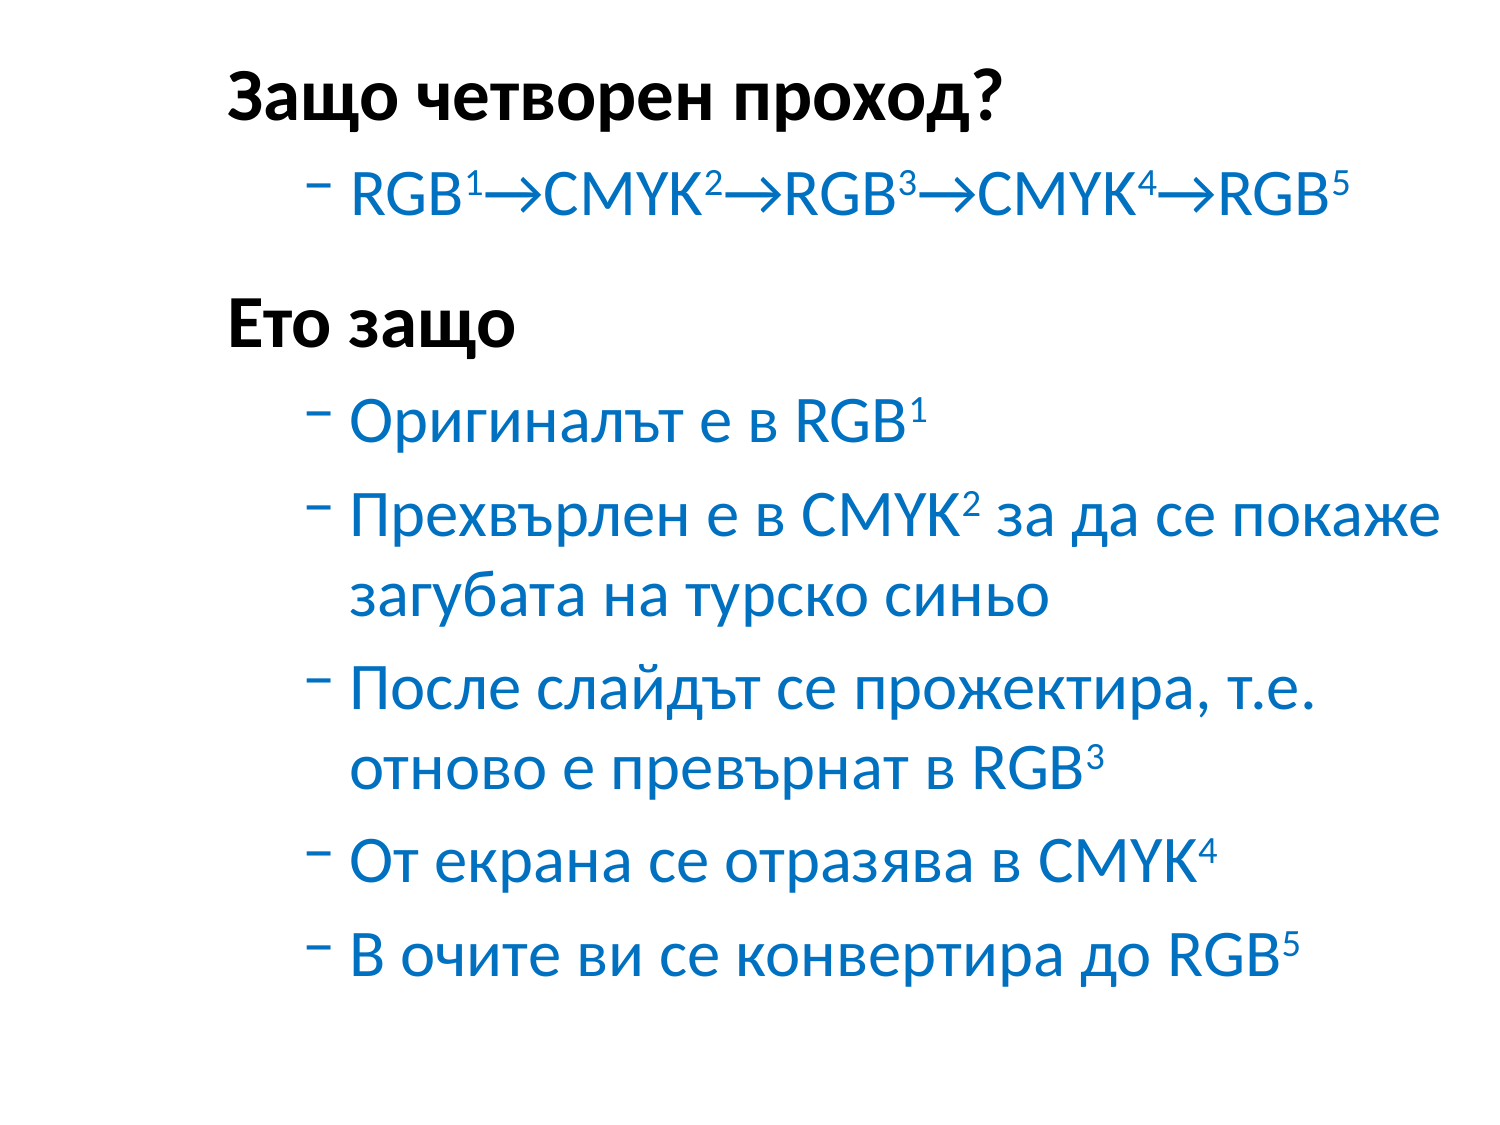

Защо четворен проход?
RGB1→CMYK2→RGB3→CMYK4→RGB5

Ето защо
Оригиналът е в RGB1
Прехвърлен е в CMYK2 за да се покаже загубата на турско синьо
После слайдът се прожектира, т.е. отново е превърнат в RGB3
От екрана се отразява в CMYK4
В очите ви се конвертира до RGB5